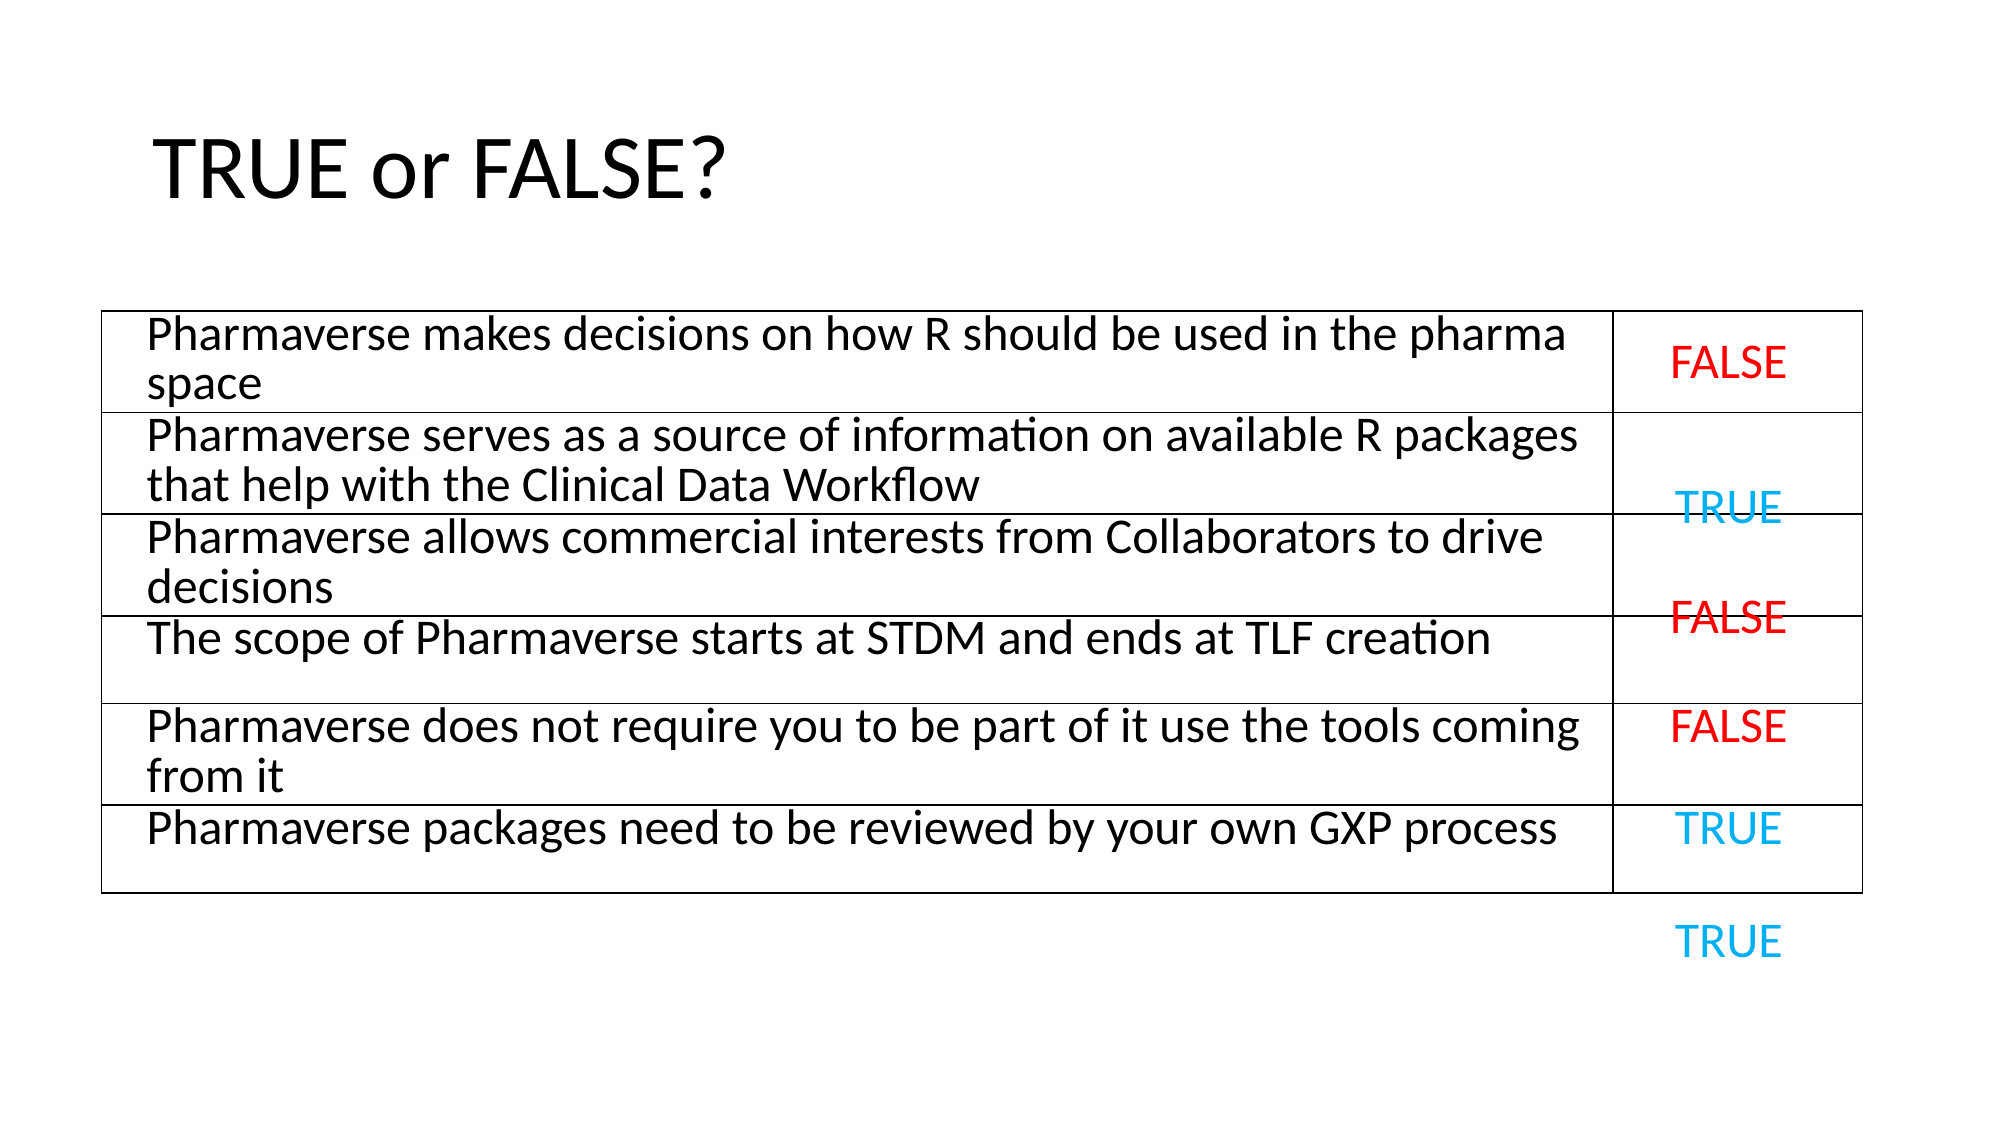

# TRUE or FALSE?
| Pharmaverse makes decisions on how R should be used in the pharma space |  |
| --- | --- |
| Pharmaverse serves as a source of information on available R packages that help with the Clinical Data Workflow |  |
| Pharmaverse allows commercial interests from Collaborators to drive decisions |  |
| The scope of Pharmaverse starts at STDM and ends at TLF creation |  |
| Pharmaverse does not require you to be part of it use the tools coming from it |  |
| Pharmaverse packages need to be reviewed by your own GXP process |  |
FALSE
TRUE
FALSE
FALSE
TRUE
TRUE